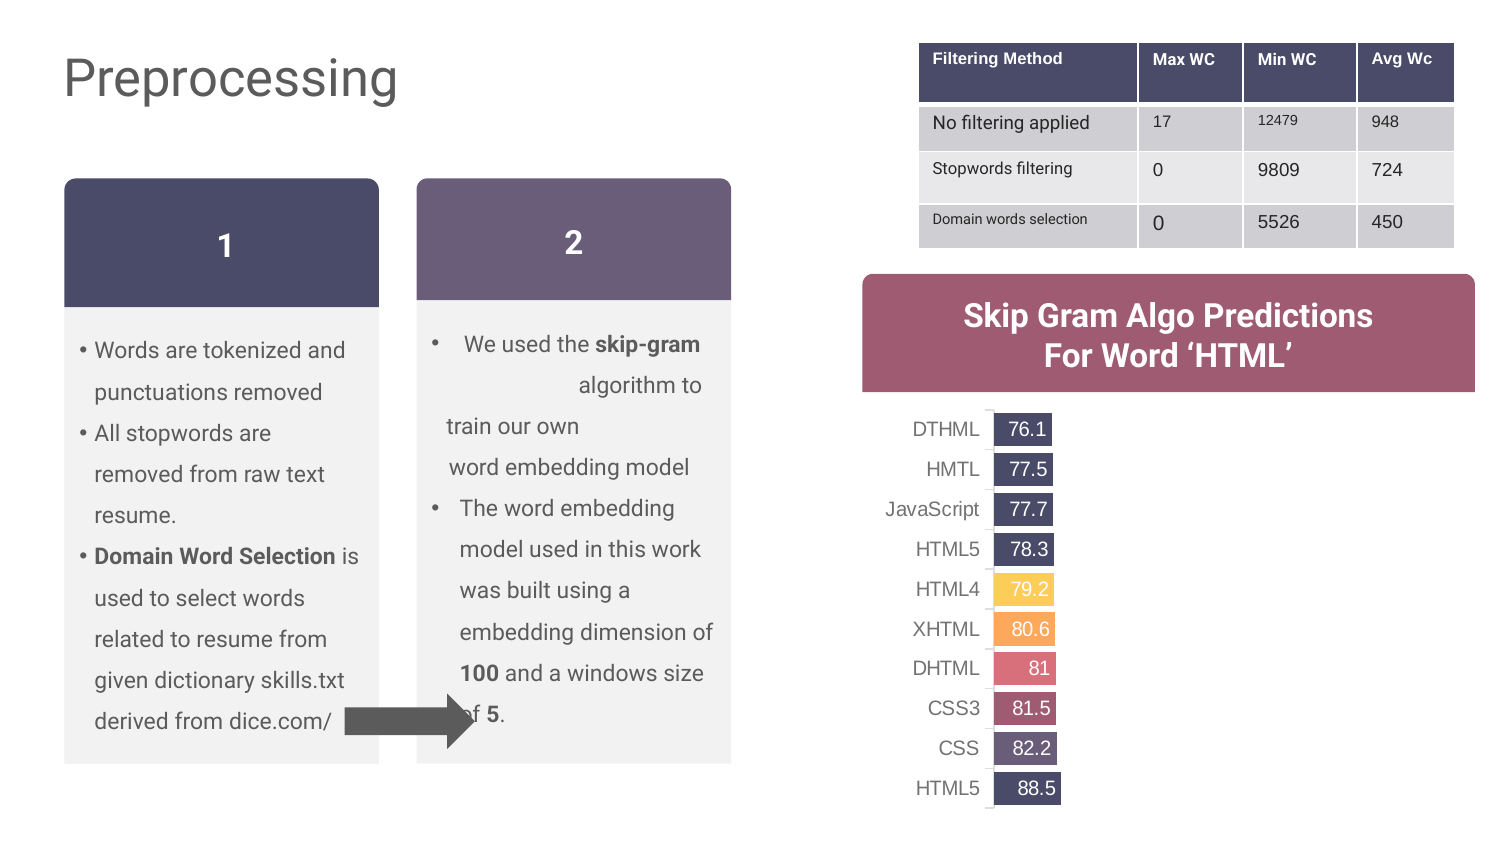

# Preprocessing
| Filtering Method | Max WC | Min WC | Avg Wc |
| --- | --- | --- | --- |
| No filtering applied | 17 | 12479 | 948 |
| Stopwords filtering | 0 | 9809 | 724 |
| Domain words selection | 0 | 5526 | 450 |
 1
Words are tokenized and punctuations removed
All stopwords are removed from raw text resume.
Domain Word Selection is used to select words related to resume from given dictionary skills.txt derived from dice.com/
2
   We used the skip-gram                          algorithm to train our own
   word embedding model
The word embedding model used in this work was built using a embedding dimension of 100 and a windows size of 5.
Skip Gram Algo Predictions
For Word ‘HTML’

### Chart

| Category | Column1 |
|---|---|
| HTML5 | 88.5 |
| CSS | 82.2 |
| CSS3 | 81.5 |
| DHTML | 81.0 |
| XHTML | 80.6 |
| HTML4 | 79.2 |
| HTML5 | 78.3 |
| JavaScript | 77.7 |
| HMTL | 77.5 |
| DTHML | 76.1 |